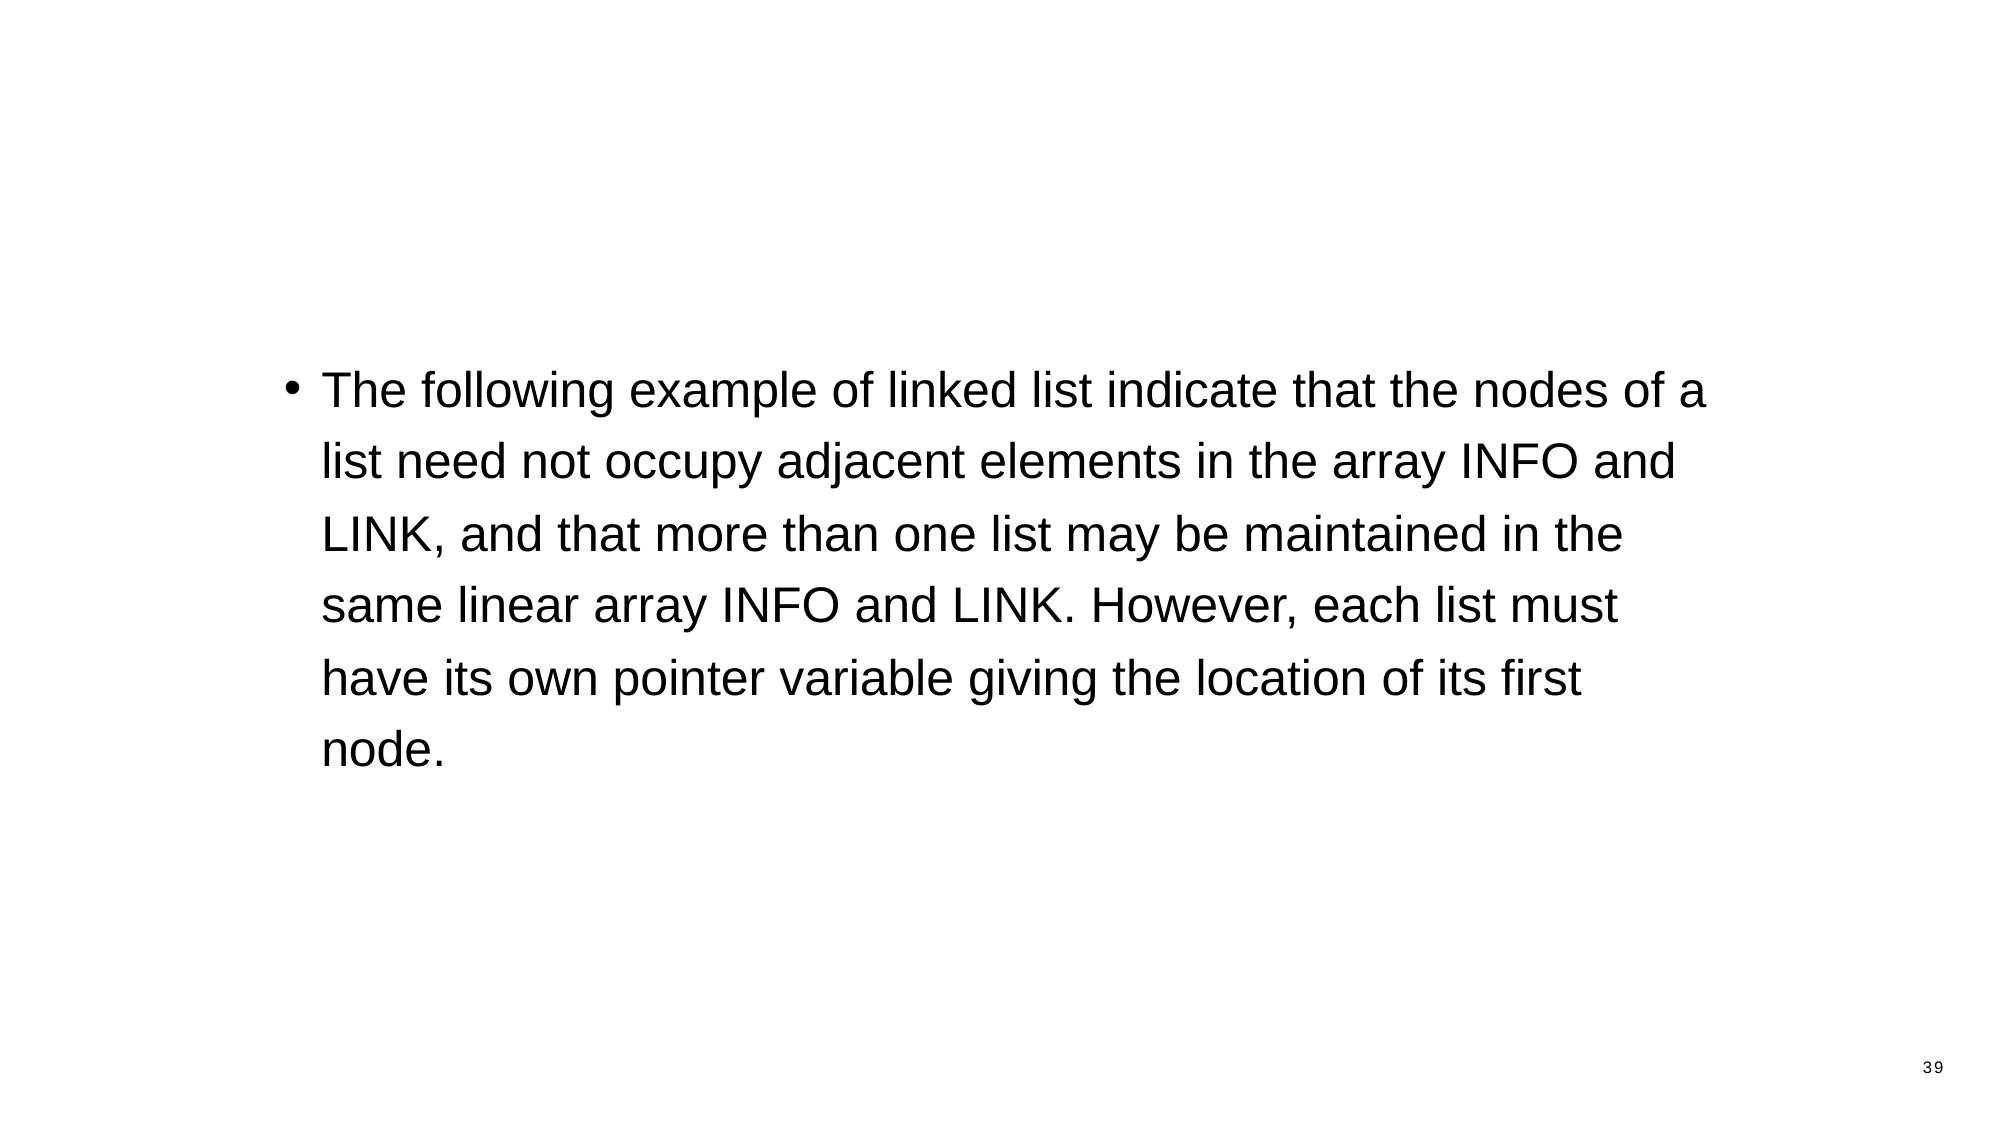

#
The following example of linked list indicate that the nodes of a list need not occupy adjacent elements in the array INFO and LINK, and that more than one list may be maintained in the same linear array INFO and LINK. However, each list must have its own pointer variable giving the location of its first node.

39